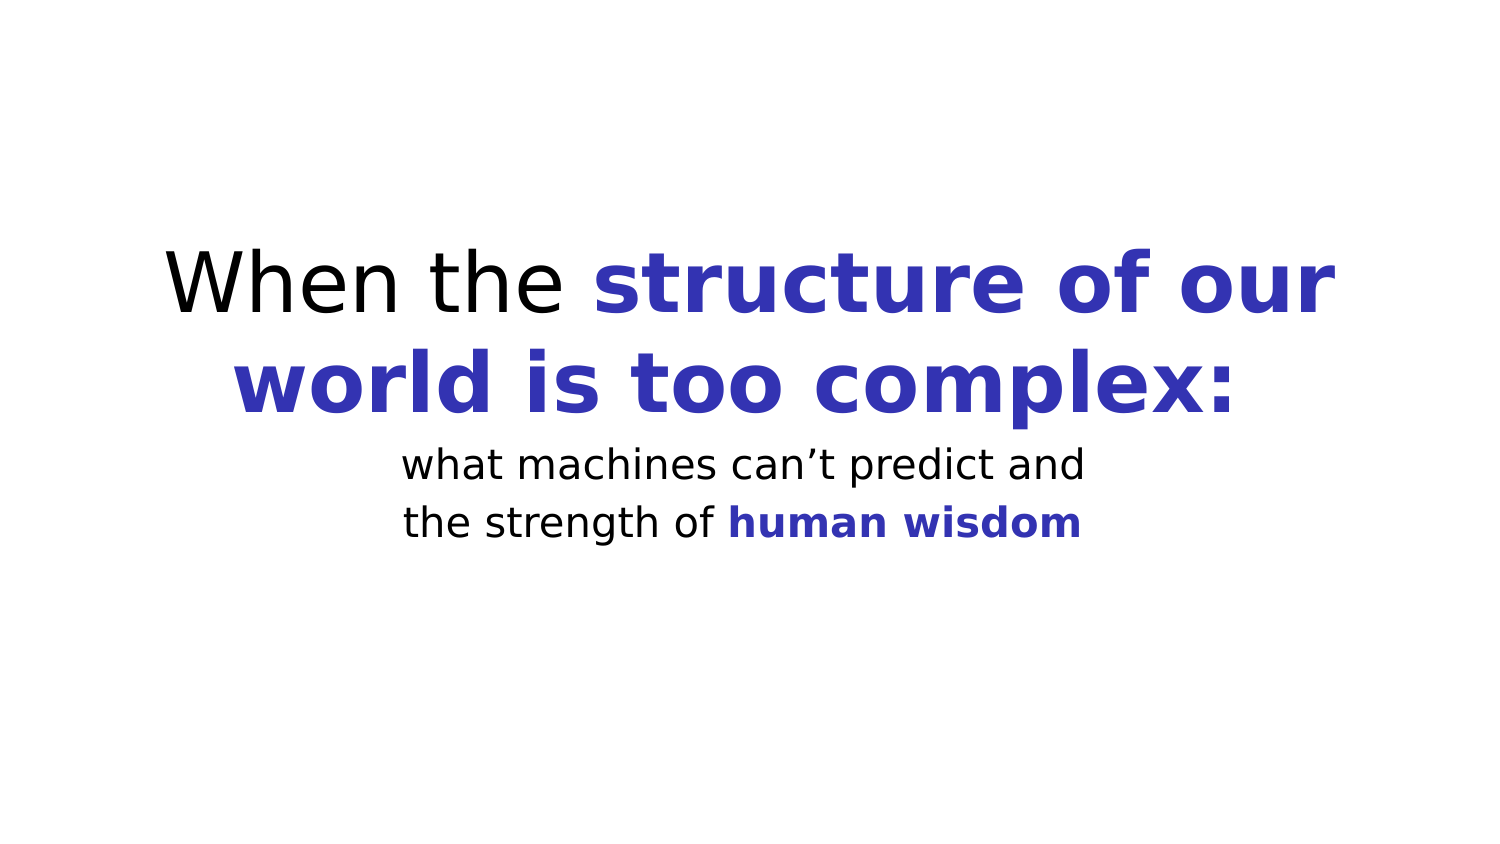

When the structure of our world is too complex:
what machines can’t predict and
the strength of human wisdom